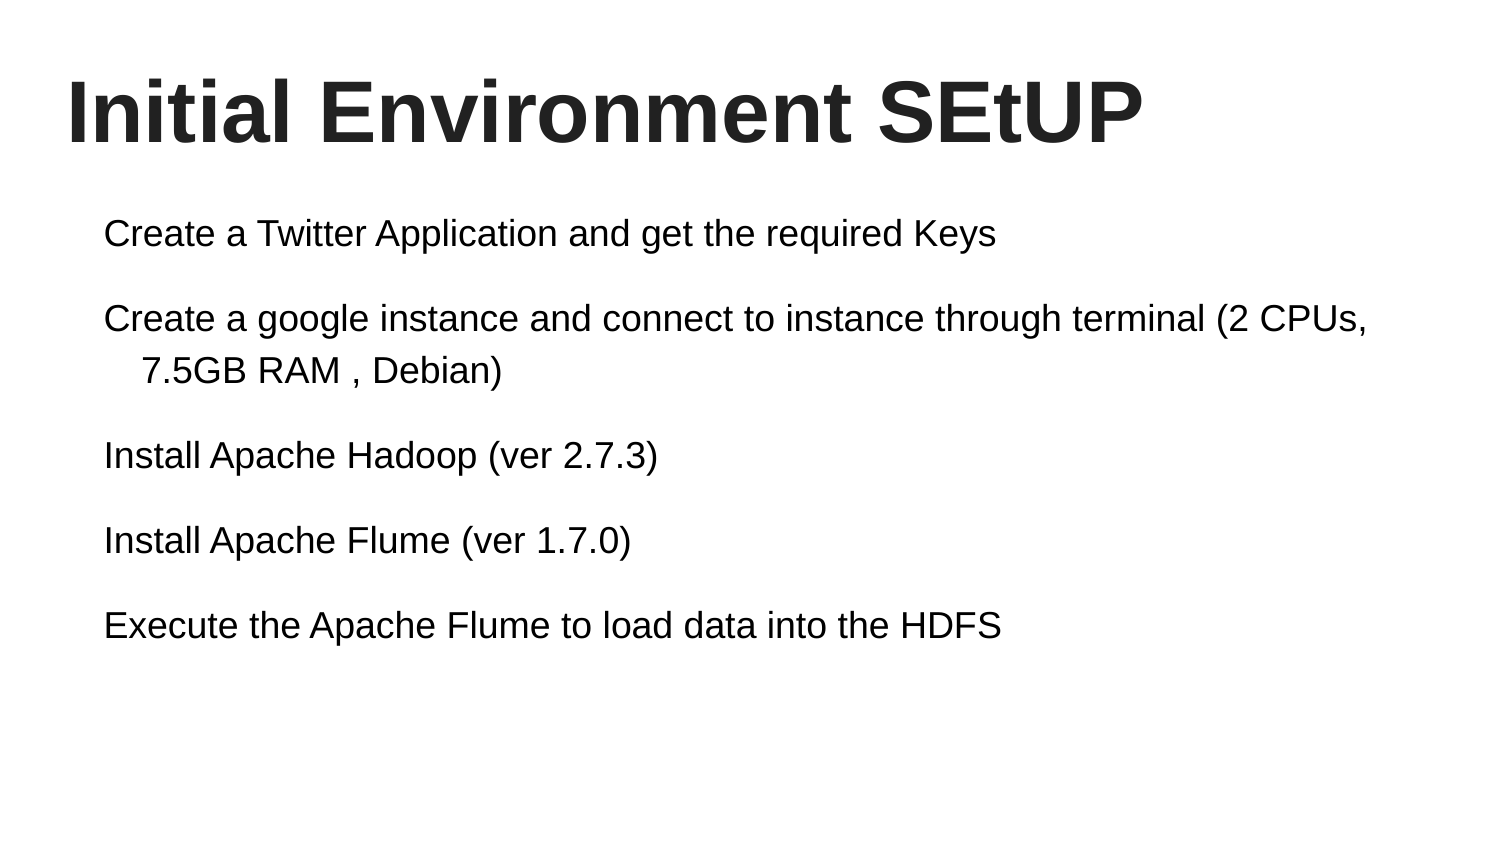

# Initial Environment SEtUP
Create a Twitter Application and get the required Keys
Create a google instance and connect to instance through terminal (2 CPUs, 7.5GB RAM , Debian)
Install Apache Hadoop (ver 2.7.3)
Install Apache Flume (ver 1.7.0)
Execute the Apache Flume to load data into the HDFS